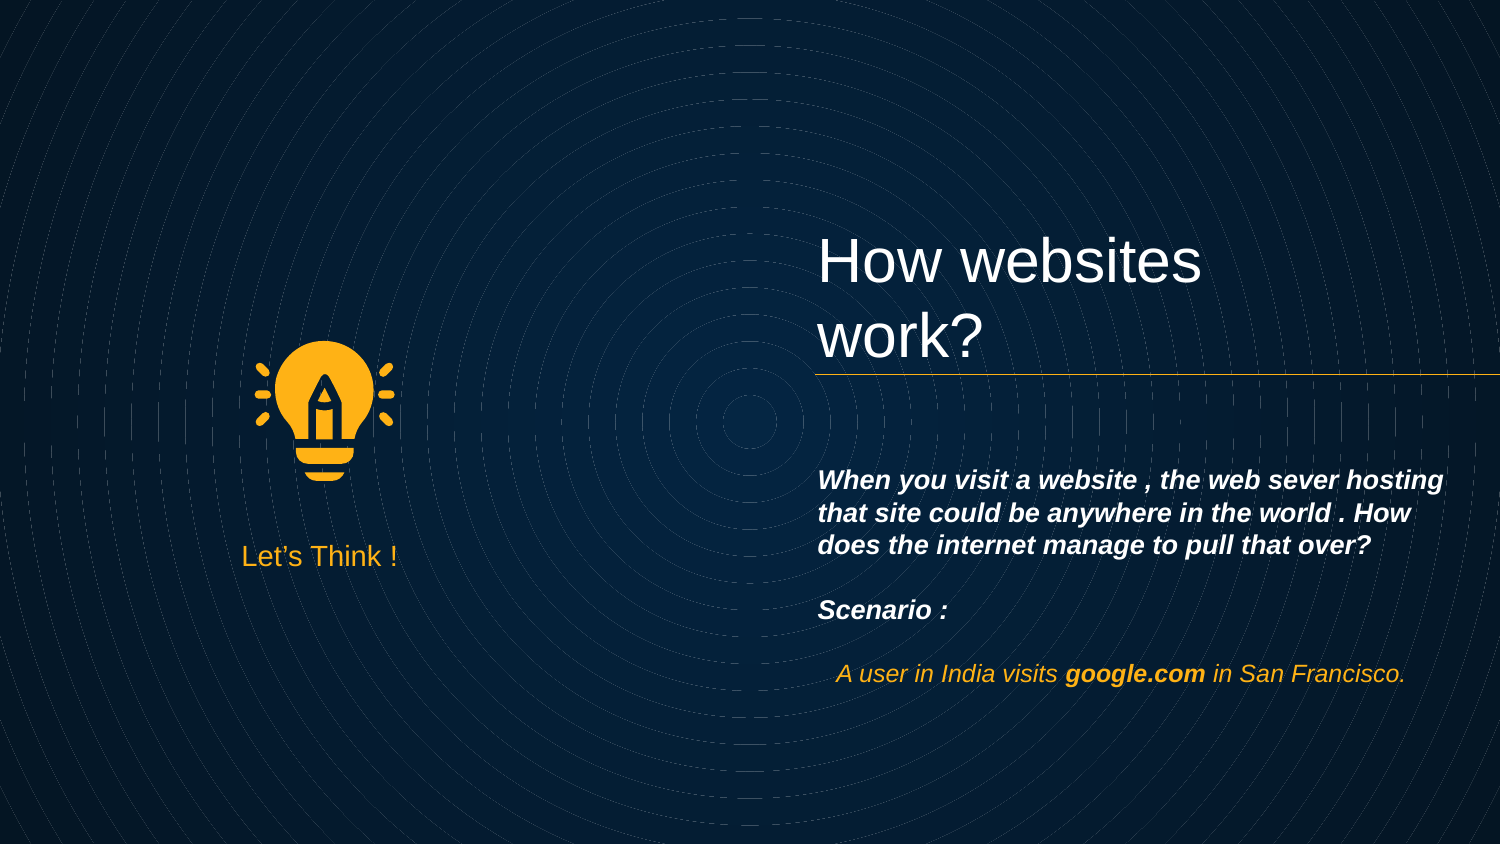

# How websites work?

When you visit a website , the web sever hosting that site could be anywhere in the world . How does the internet manage to pull that over?

Scenario :

A user in India visits google.com in San Francisco.

Let’s Think !